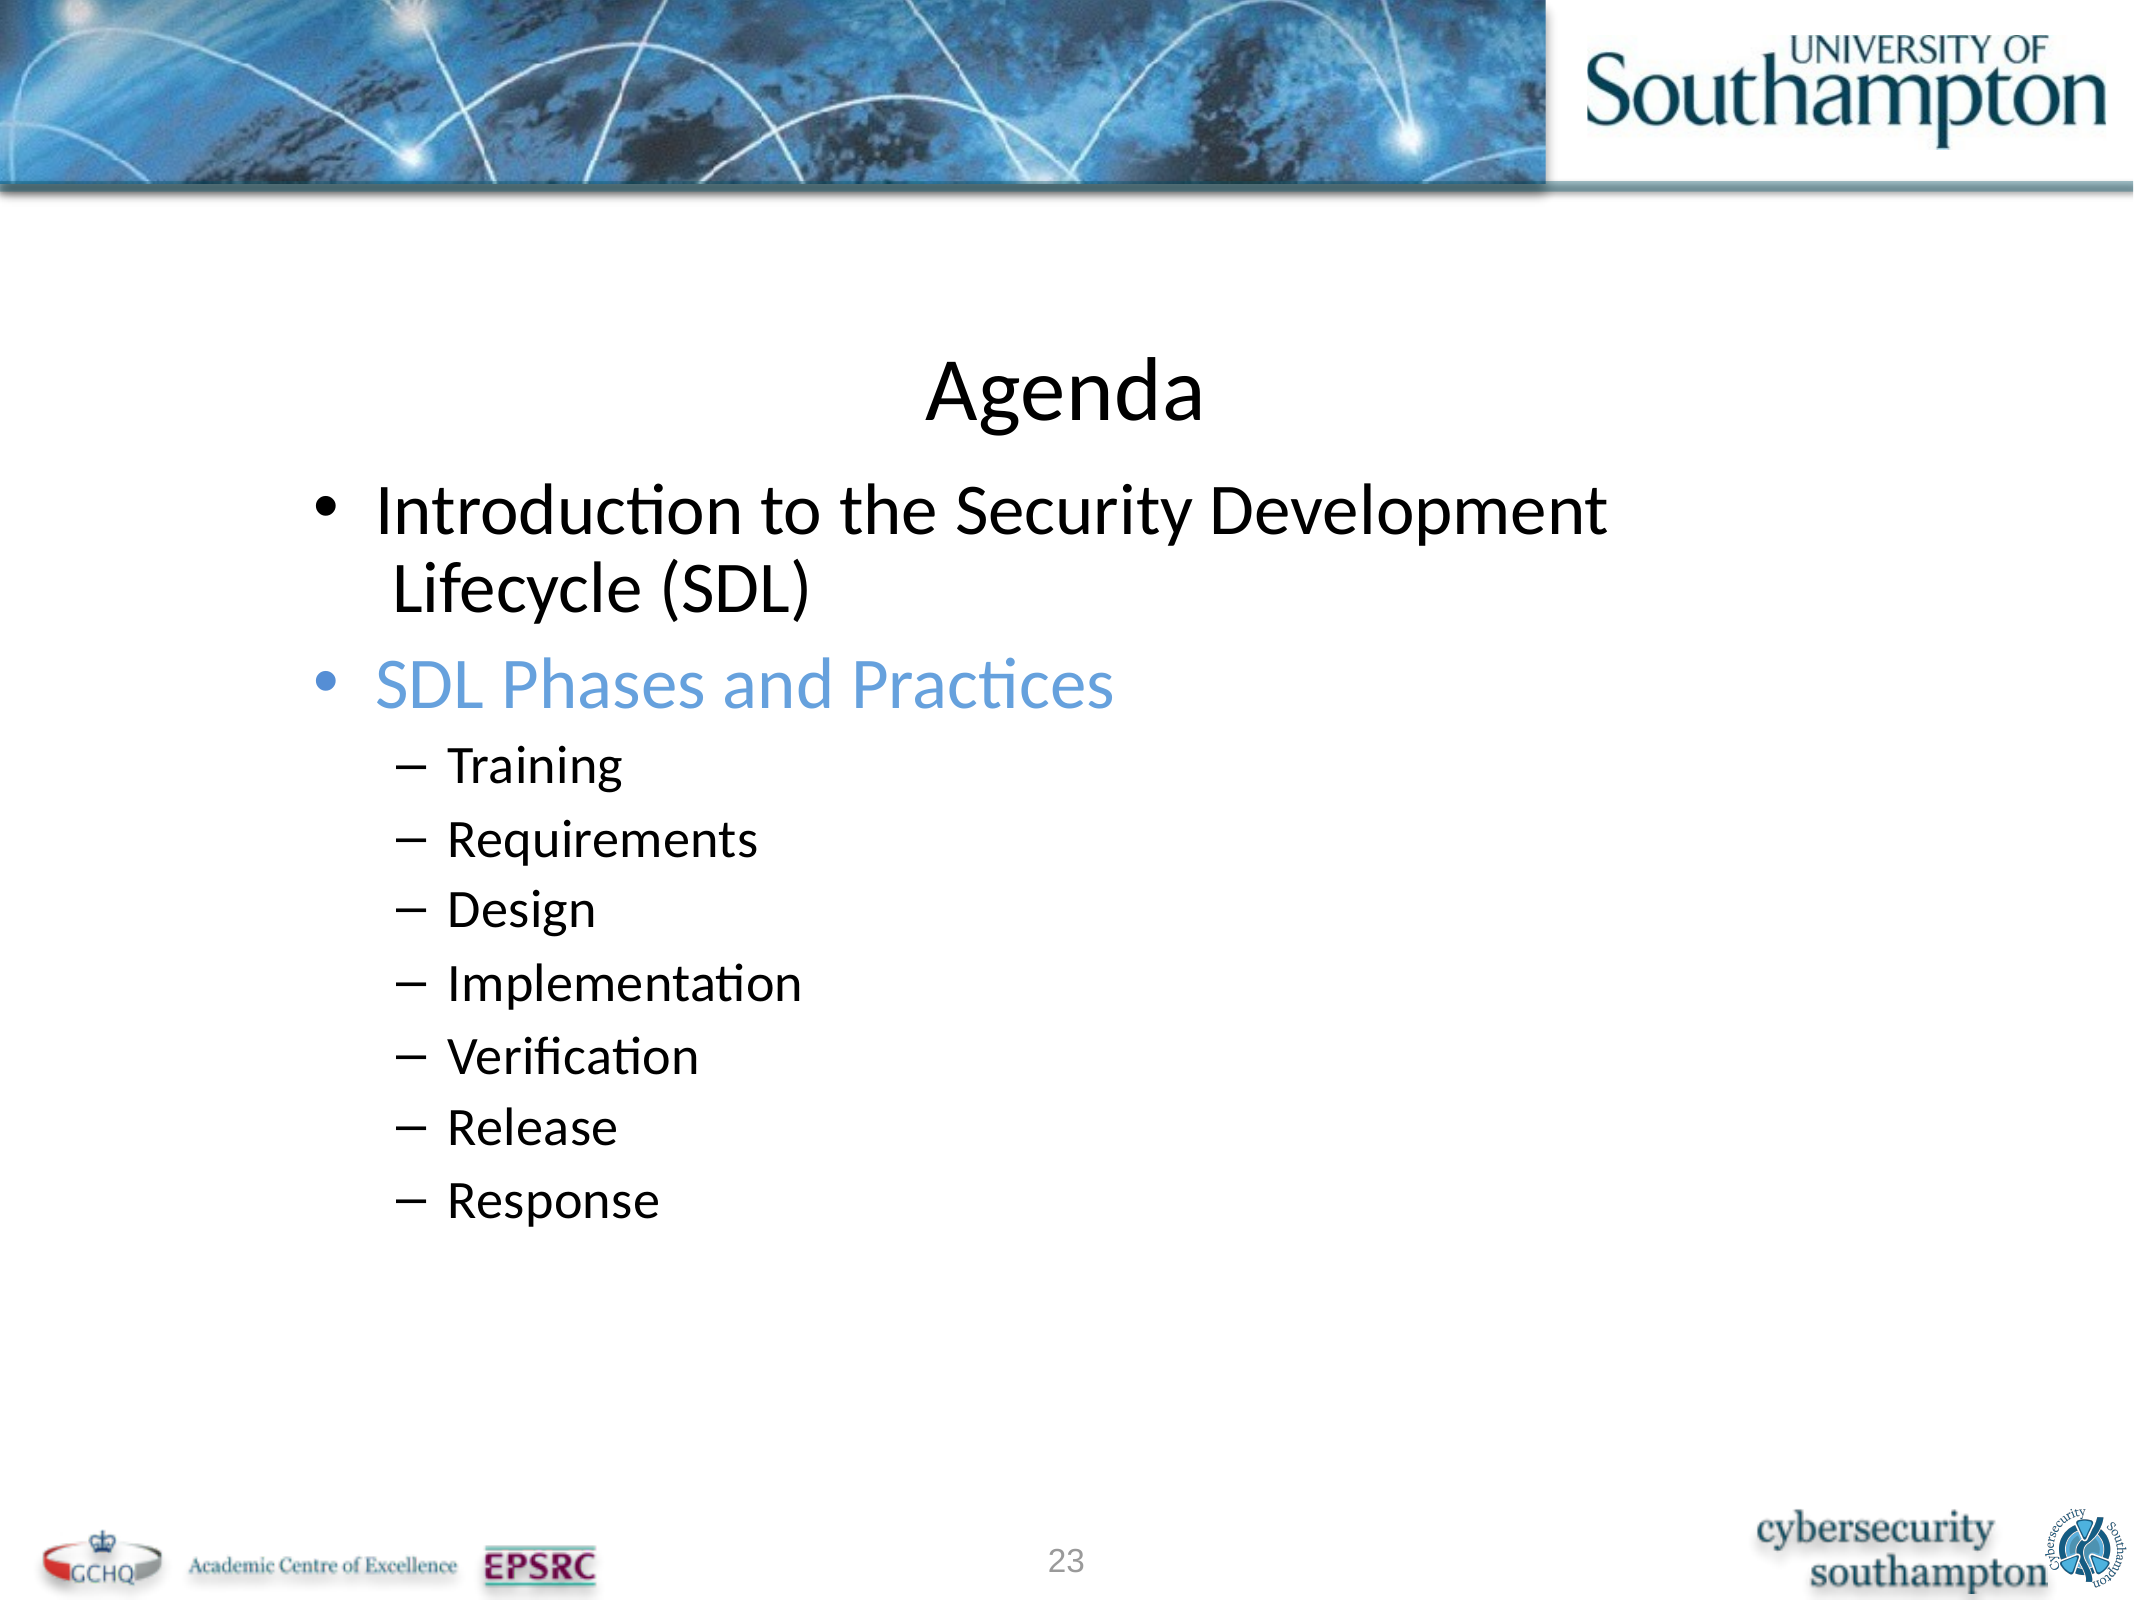

# Agenda
Introduction to the Security Development  Lifecycle (SDL)
SDL Phases and Practices
Training
Requirements
Design
Implementation
Veriﬁcation
Release
Response

23